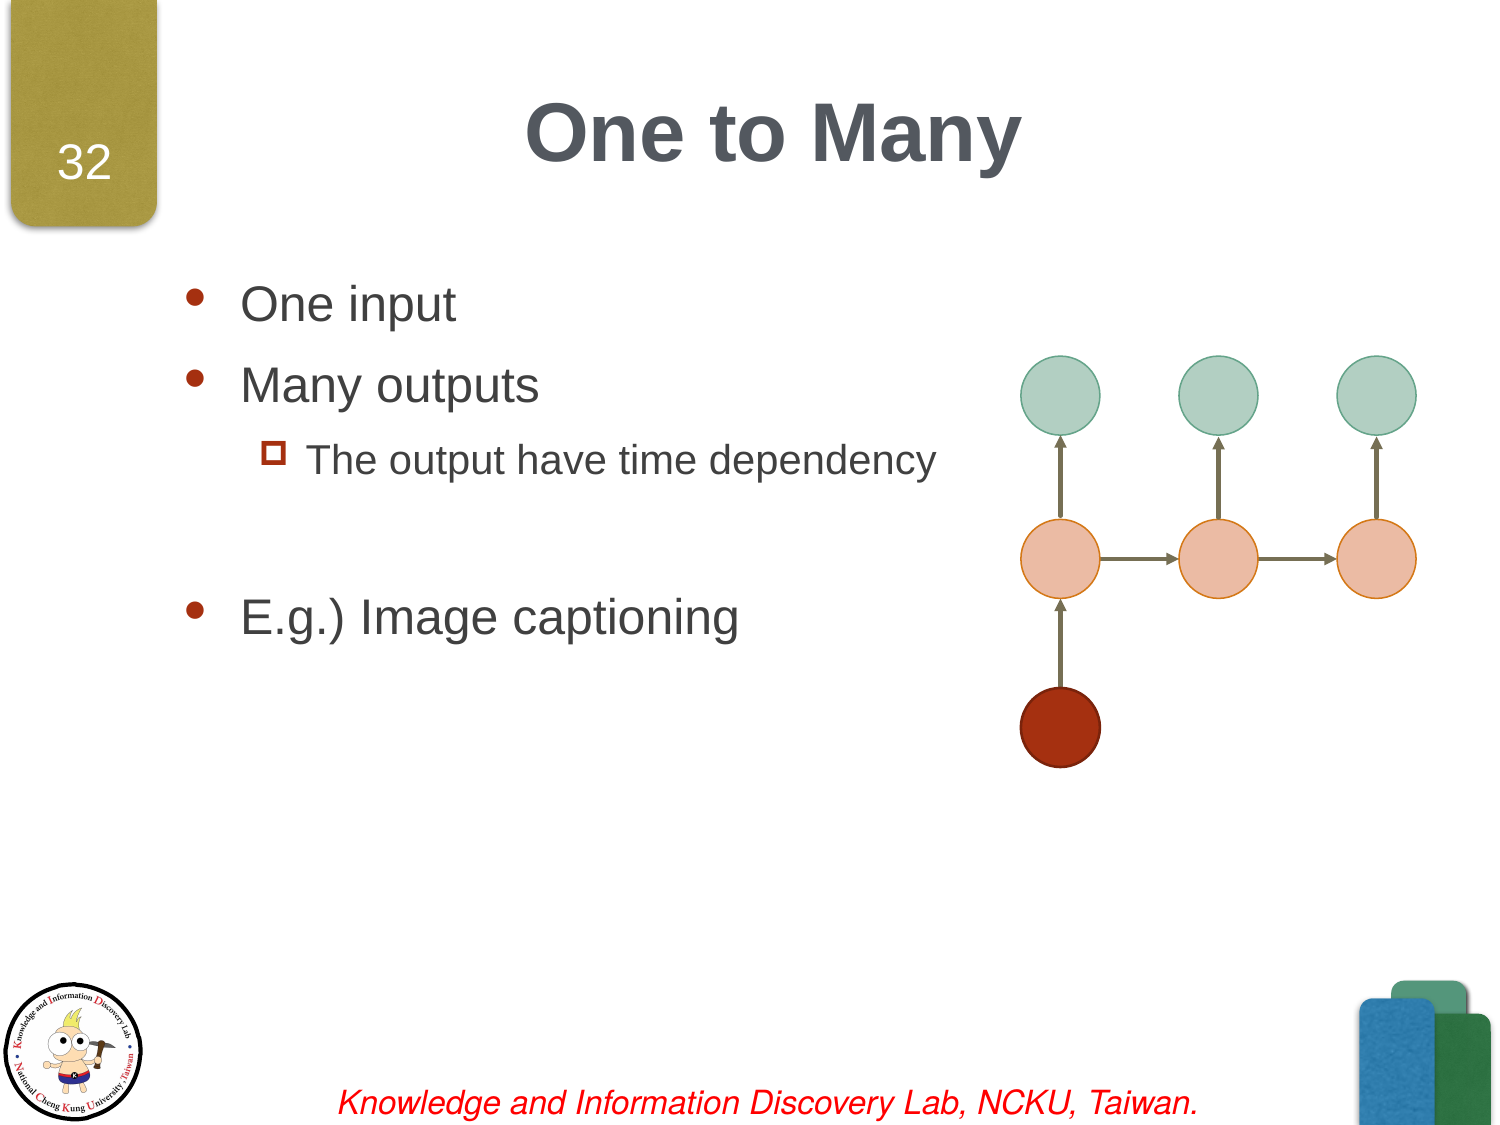

# One to Many
32
One input
Many outputs
The output have time dependency

E.g.) Image captioning